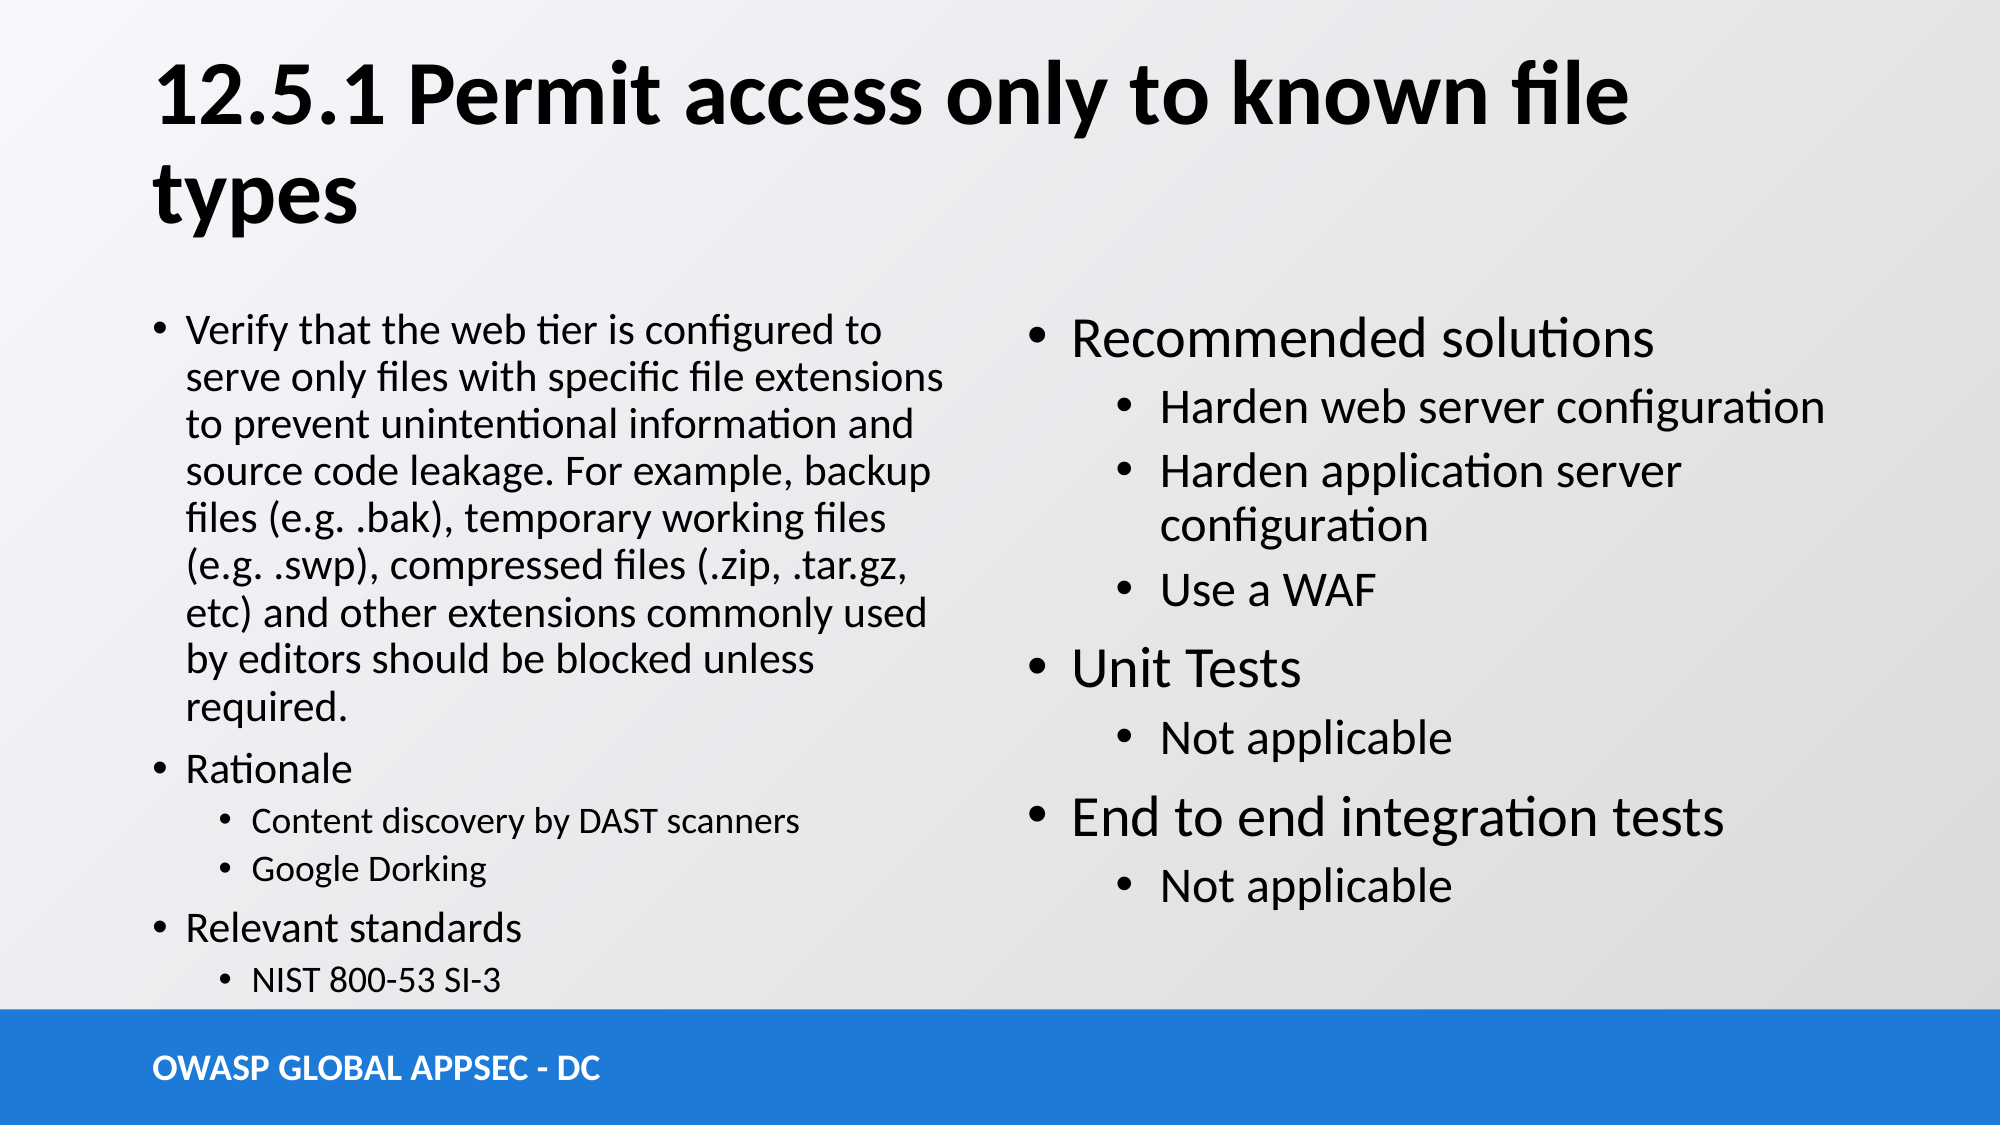

# 12.5.1 Permit access only to known file types
Verify that the web tier is configured to serve only files with specific file extensions to prevent unintentional information and source code leakage. For example, backup files (e.g. .bak), temporary working files (e.g. .swp), compressed files (.zip, .tar.gz, etc) and other extensions commonly used by editors should be blocked unless required.
Rationale
Content discovery by DAST scanners
Google Dorking
Relevant standards
NIST 800-53 SI-3

Recommended solutions
Harden web server configuration
Harden application server configuration
Use a WAF
Unit Tests
Not applicable
End to end integration tests
Not applicable